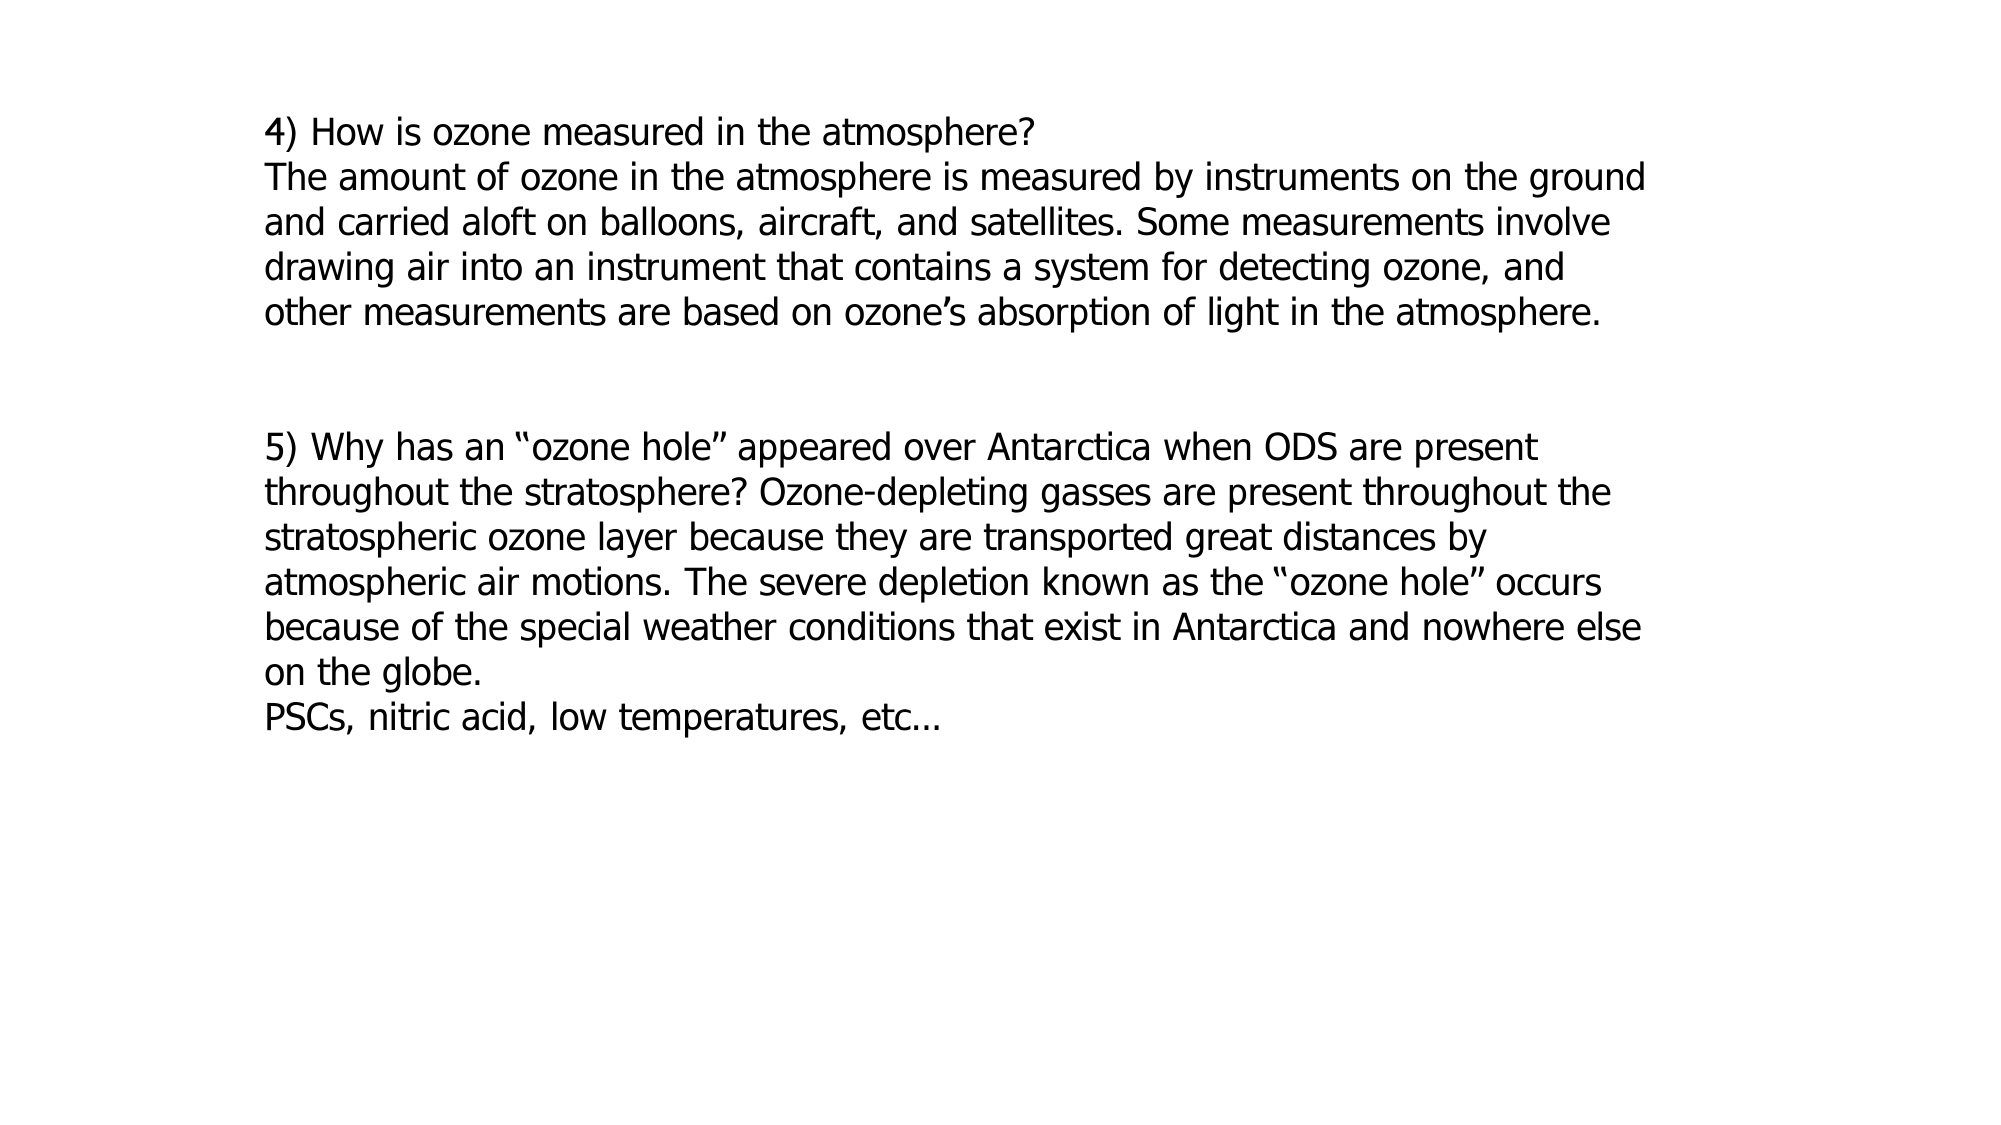

4) How is ozone measured in the atmosphere?
The amount of ozone in the atmosphere is measured by instruments on the ground and carried aloft on balloons, aircraft, and satellites. Some measurements involve drawing air into an instrument that contains a system for detecting ozone, and other measurements are based on ozone’s absorption of light in the atmosphere.

5) Why has an “ozone hole” appeared over Antarctica when ODS are present throughout the stratosphere? Ozone-depleting gasses are present throughout the stratospheric ozone layer because they are transported great distances by atmospheric air motions. The severe depletion known as the “ozone hole” occurs because of the special weather conditions that exist in Antarctica and nowhere else on the globe.
PSCs, nitric acid, low temperatures, etc…